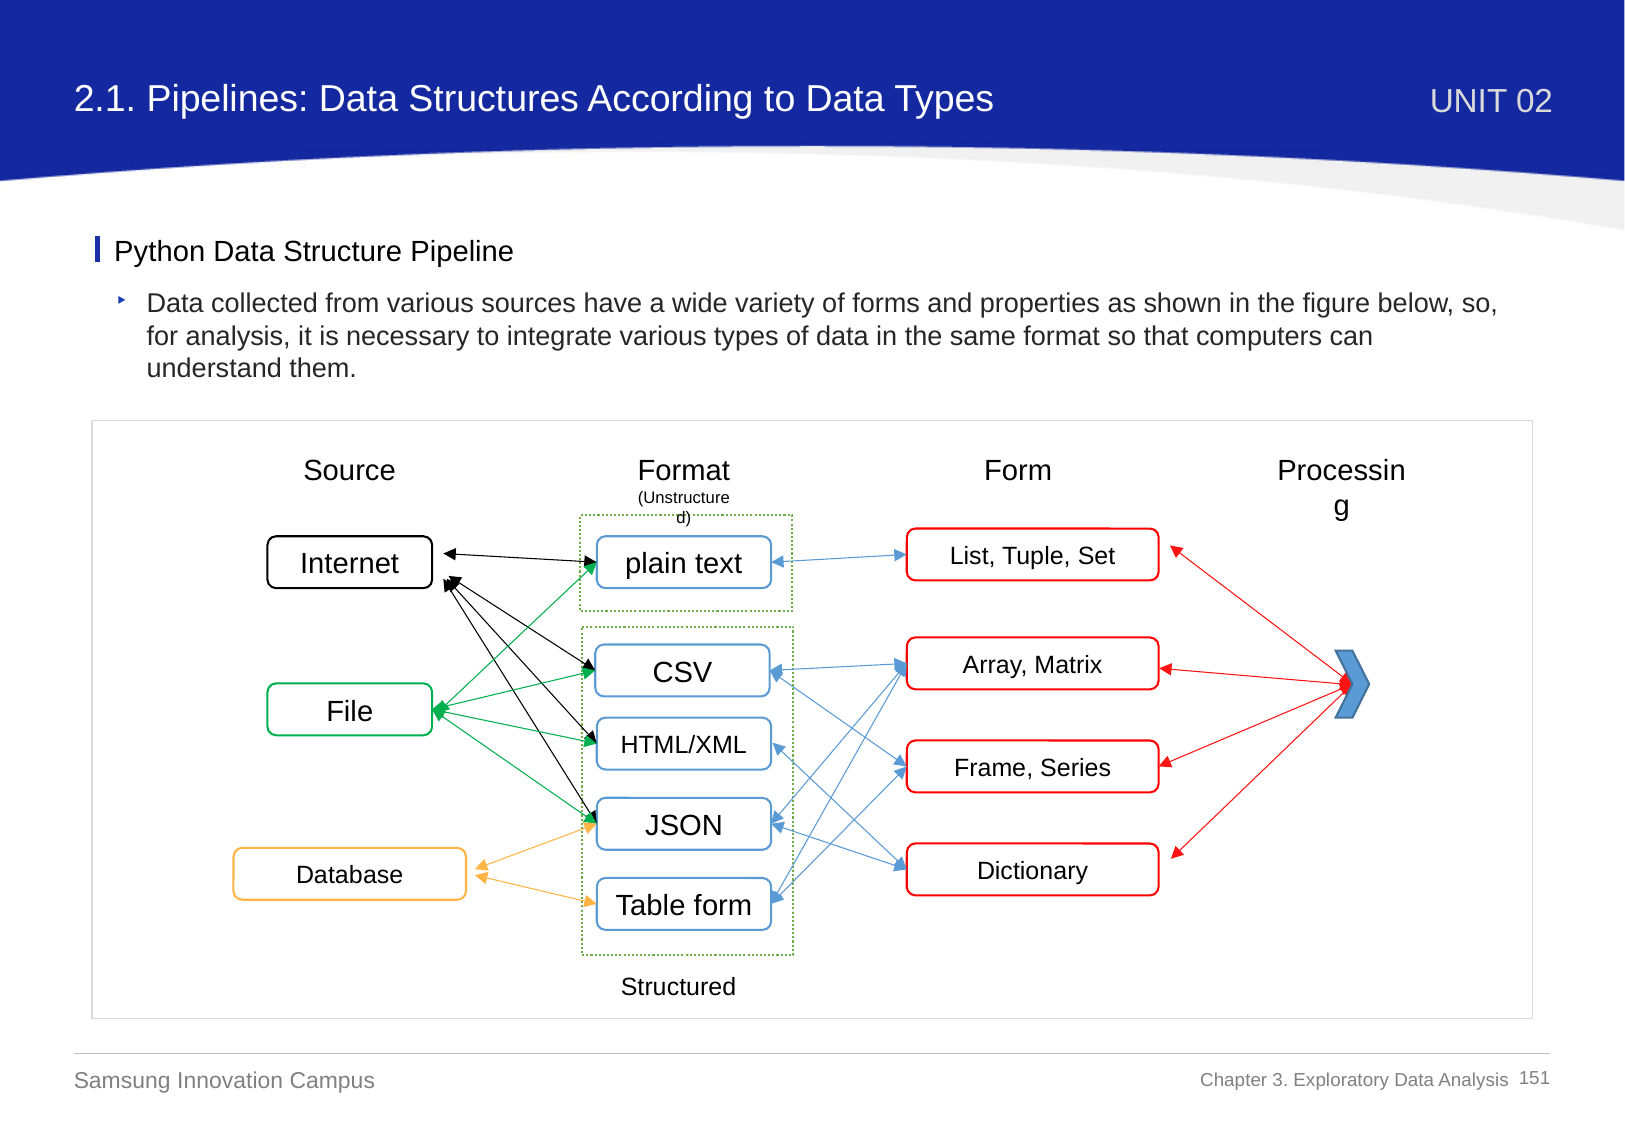

2.1. Pipelines: Data Structures According to Data Types
UNIT 02
Python Data Structure Pipeline
Data collected from various sources have a wide variety of forms and properties as shown in the figure below, so, for analysis, it is necessary to integrate various types of data in the same format so that computers can understand them.

Source
Format
(Unstructured)
Form
Processing

List, Tuple, Set
Internet
plain text

Array, Matrix
CSV
File
HTML/XML
Frame, Series
JSON
Dictionary
Database
Table form
Structured